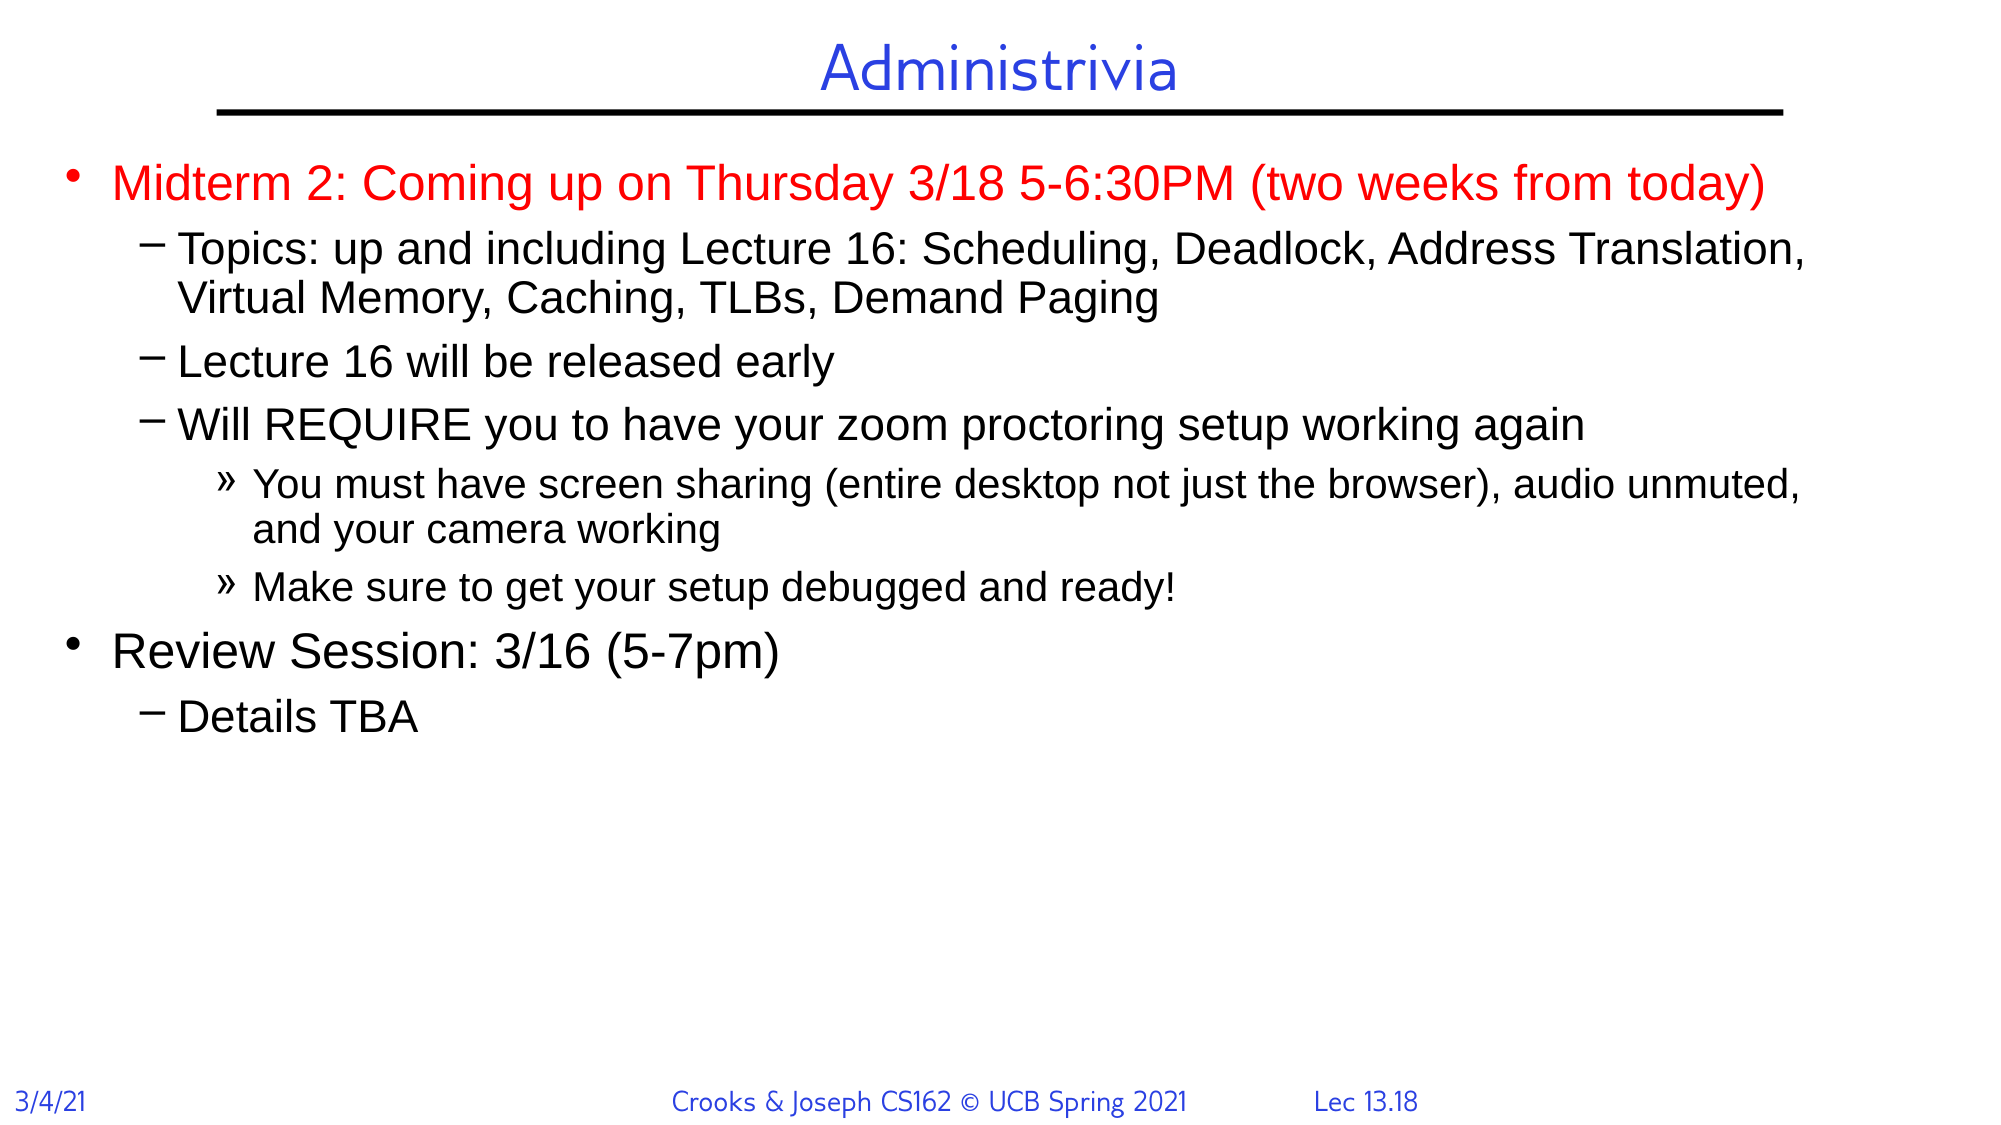

# Administrivia
Midterm 2: Coming up on Thursday 3/18 5-6:30PM (two weeks from today)
Topics: up and including Lecture 16: Scheduling, Deadlock, Address Translation, Virtual Memory, Caching, TLBs, Demand Paging
Lecture 16 will be released early
Will REQUIRE you to have your zoom proctoring setup working again
You must have screen sharing (entire desktop not just the browser), audio unmuted, and your camera working
Make sure to get your setup debugged and ready!
Review Session: 3/16 (5-7pm)
Details TBA